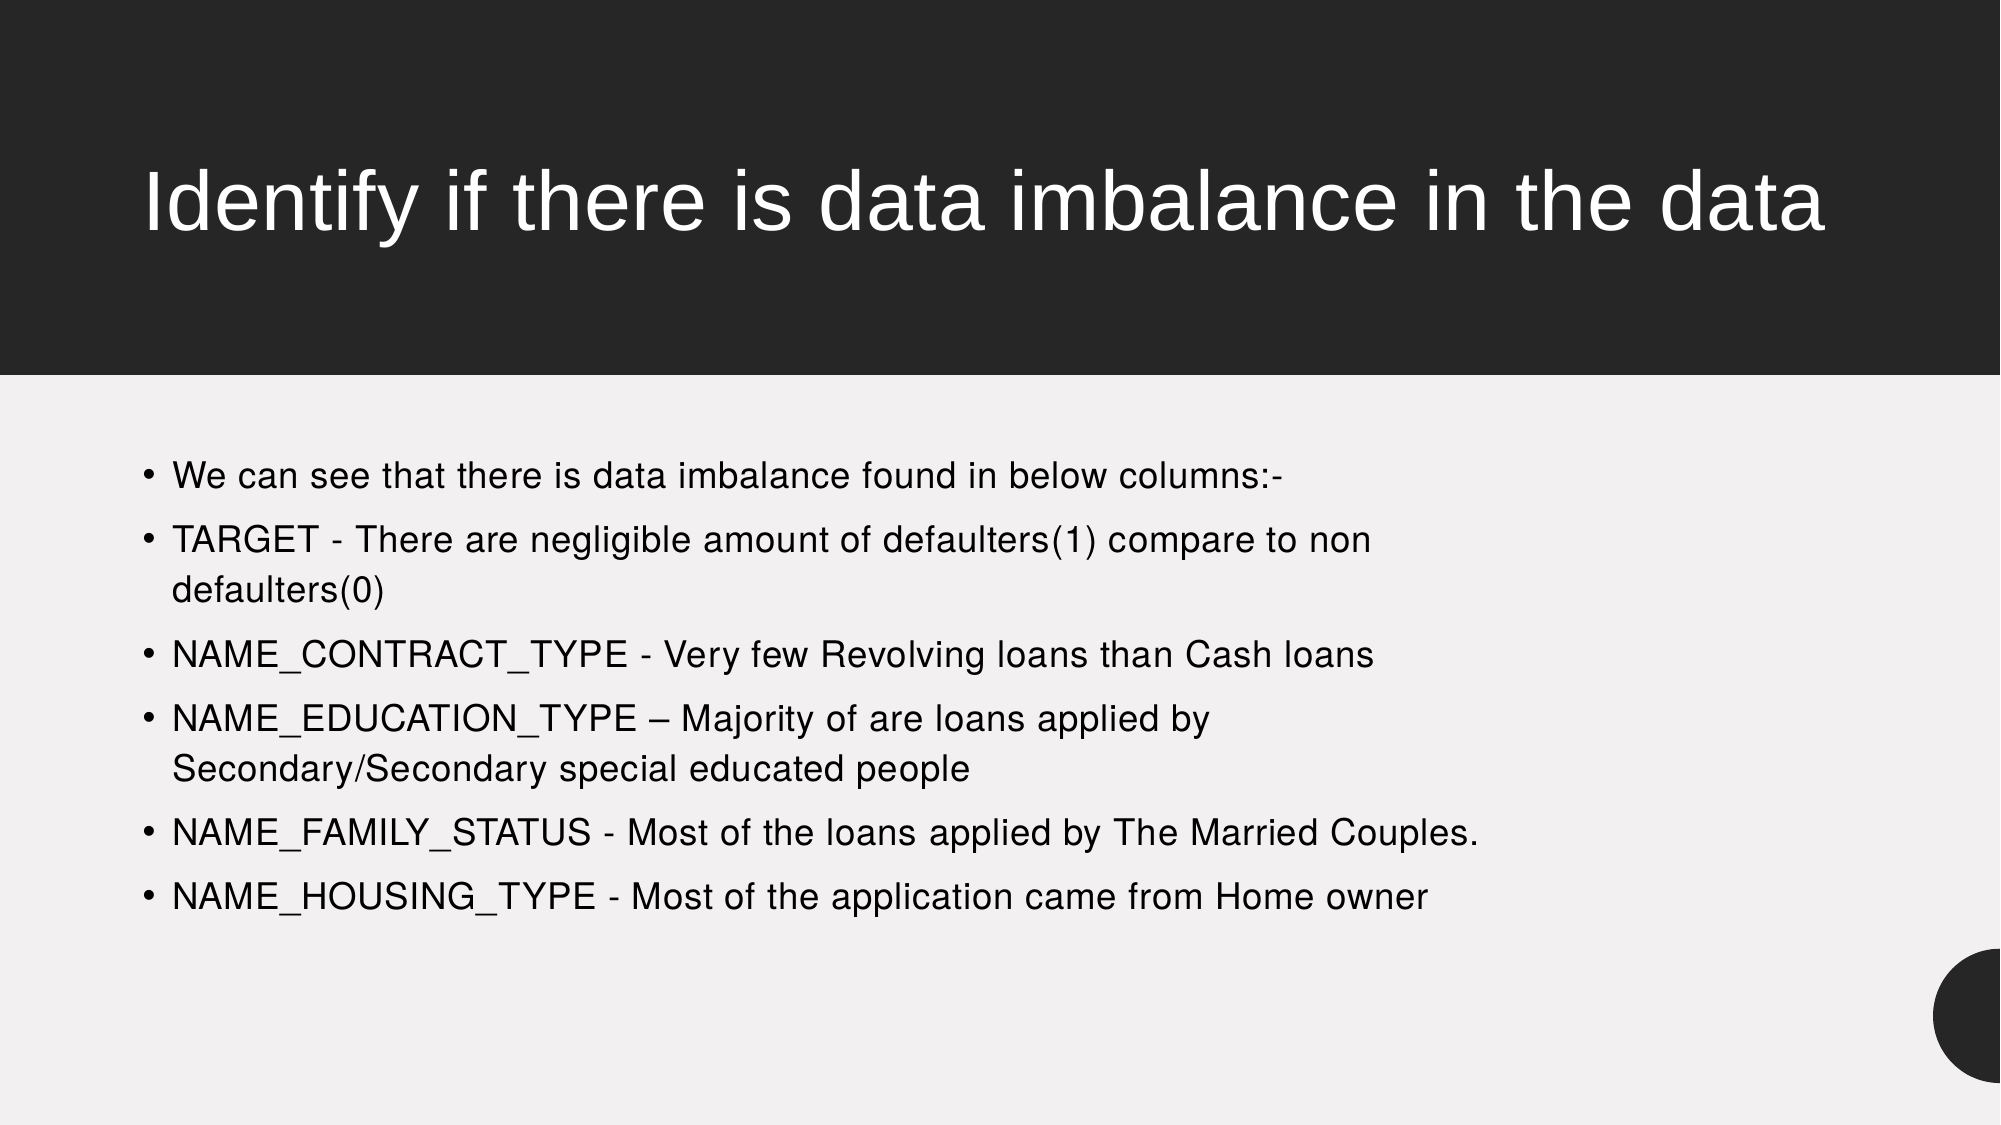

# Identify if there is data imbalance in the data
We can see that there is data imbalance found in below columns:-
TARGET - There are negligible amount of defaulters(1) compare to non defaulters(0)
NAME_CONTRACT_TYPE - Very few Revolving loans than Cash loans
NAME_EDUCATION_TYPE – Majority of are loans applied by Secondary/Secondary special educated people
NAME_FAMILY_STATUS - Most of the loans applied by The Married Couples.
NAME_HOUSING_TYPE - Most of the application came from Home owner